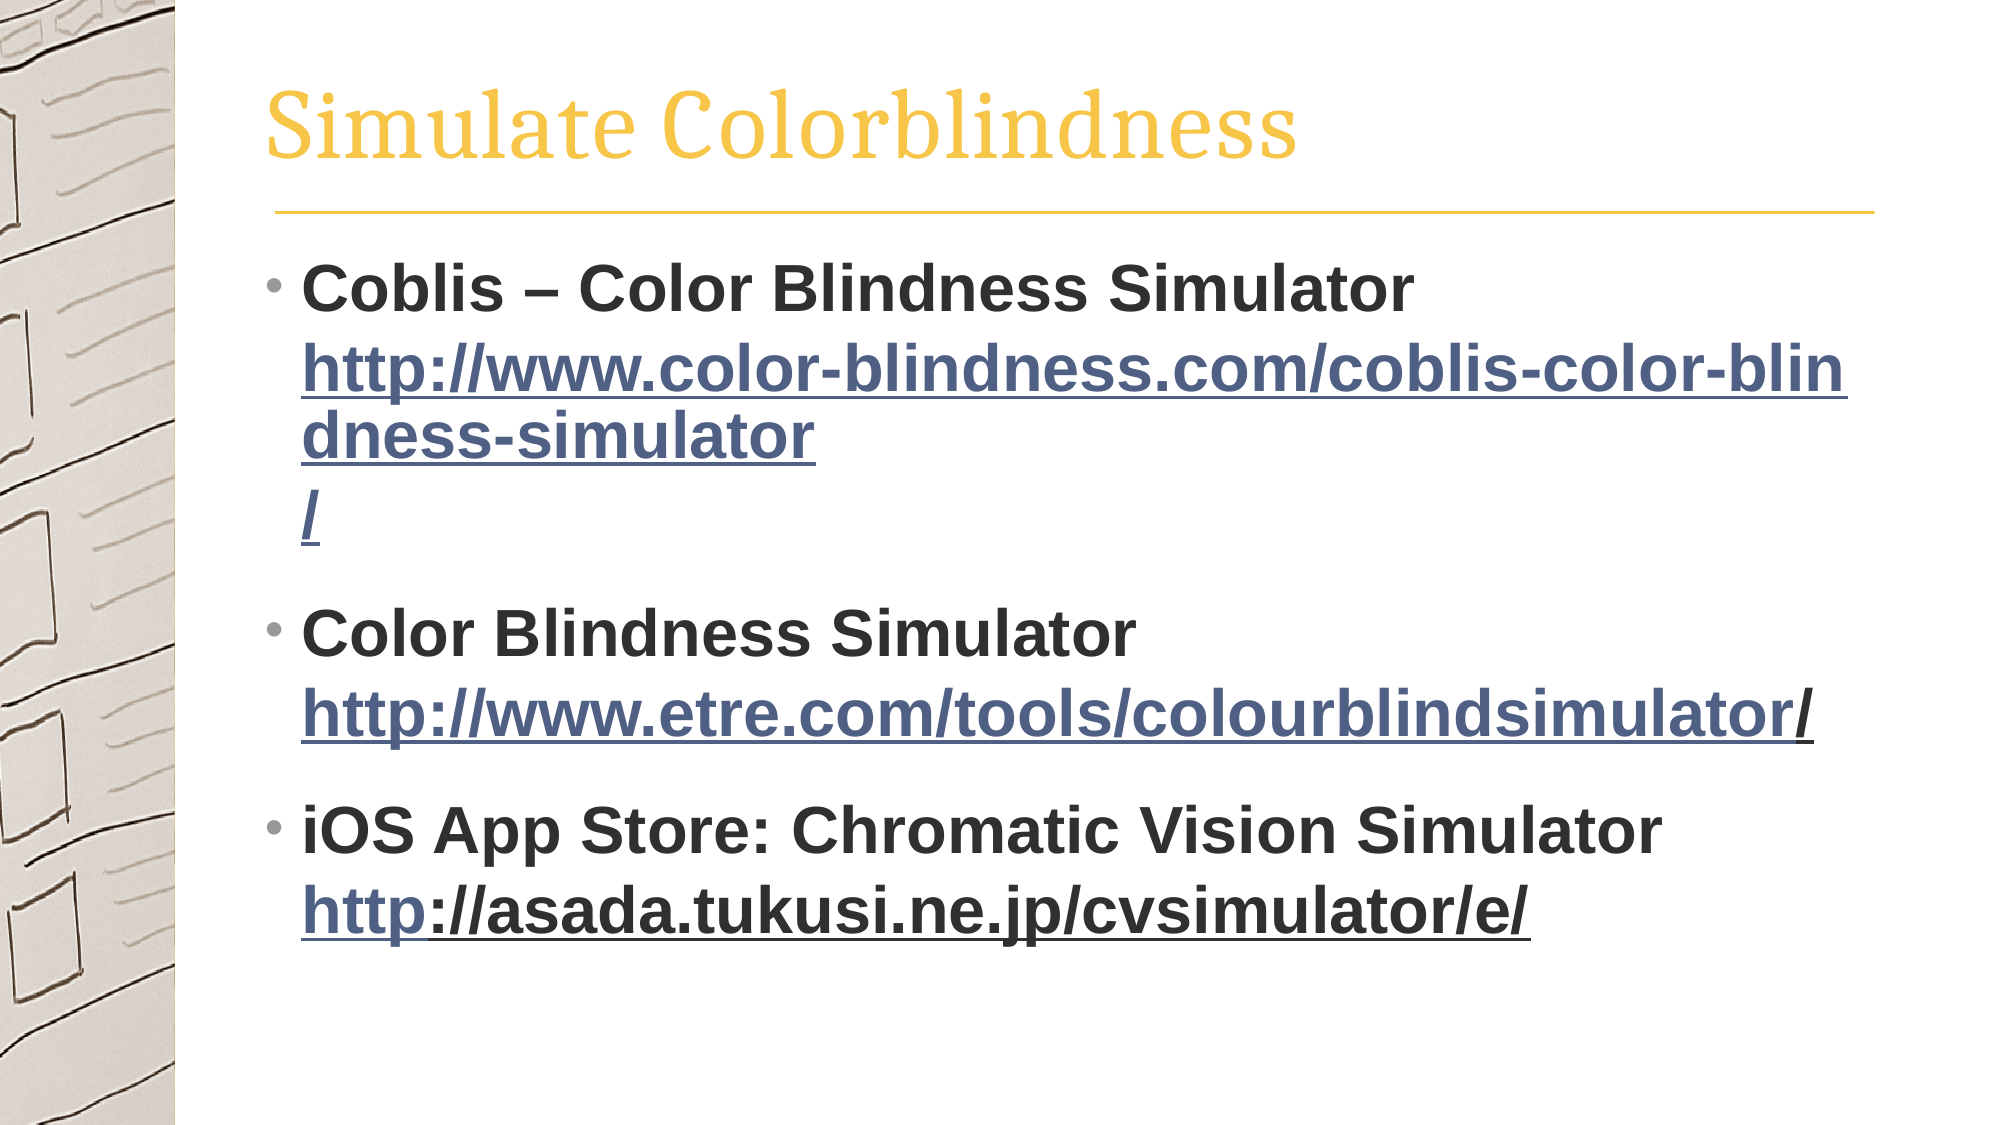

# Simulate Colorblindness
Coblis – Color Blindness Simulator
http://www.color-blindness.com/coblis-color-blindness-simulator/
Color Blindness Simulator
http://www.etre.com/tools/colourblindsimulator/
iOS App Store: Chromatic Vision Simulator
http://asada.tukusi.ne.jp/cvsimulator/e/